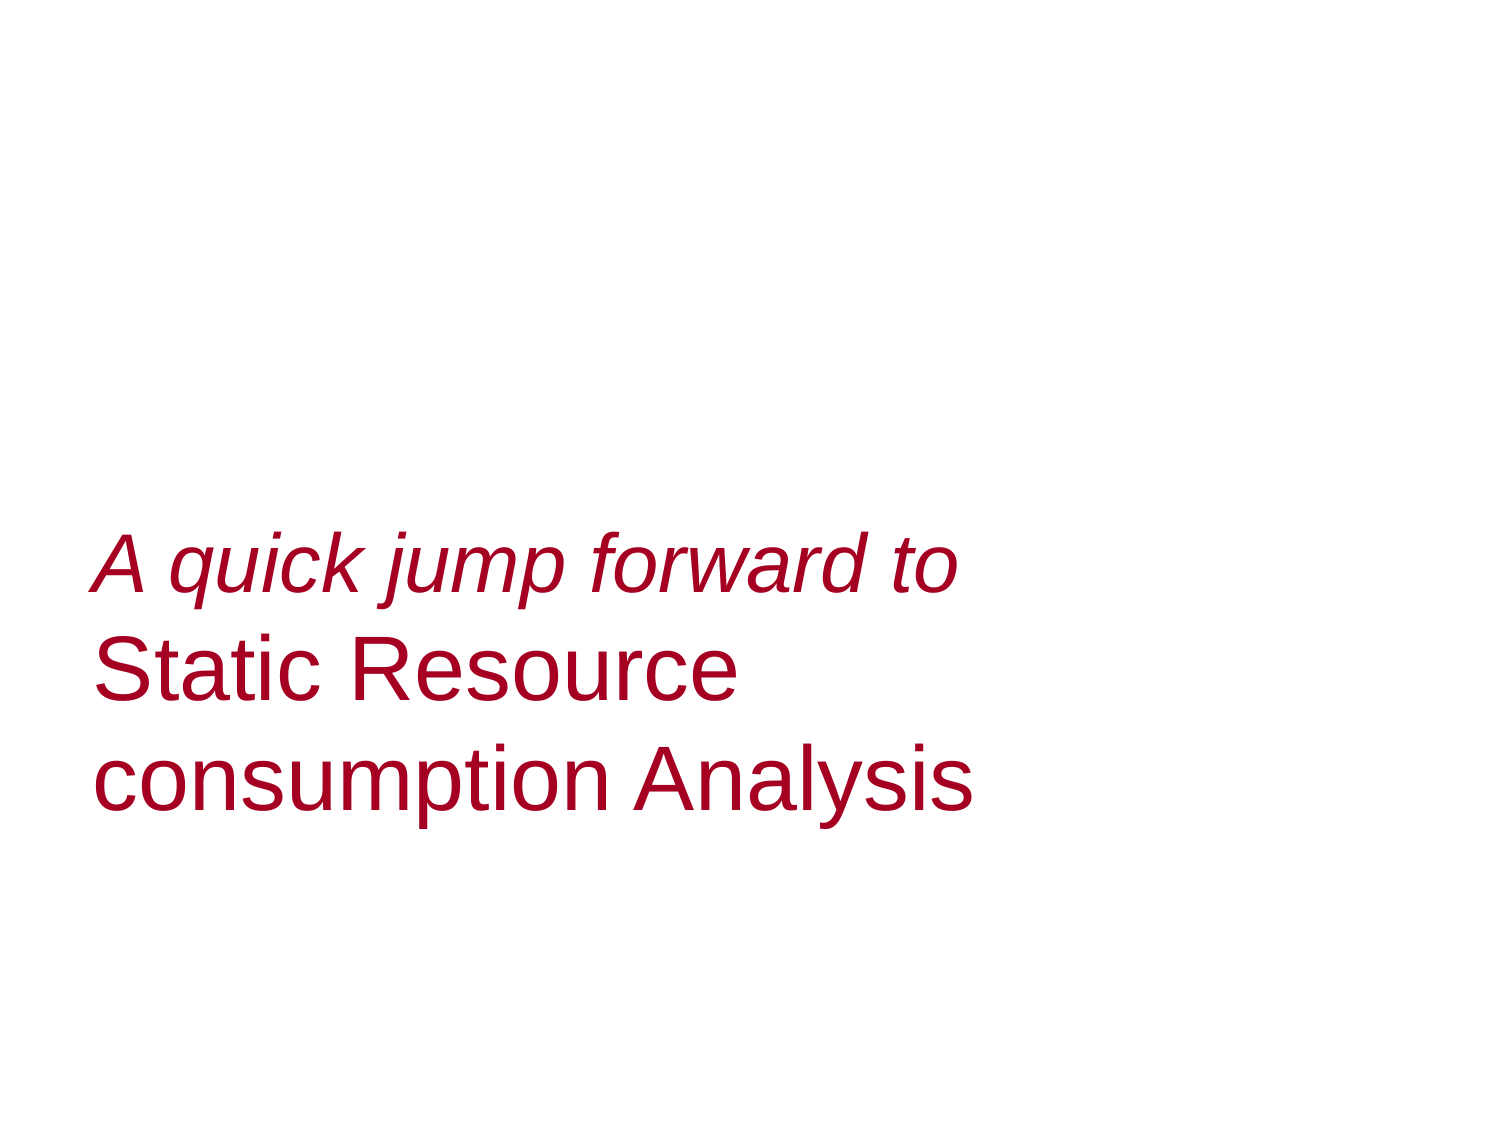

# A quick jump forward to Static Resource consumption Analysis